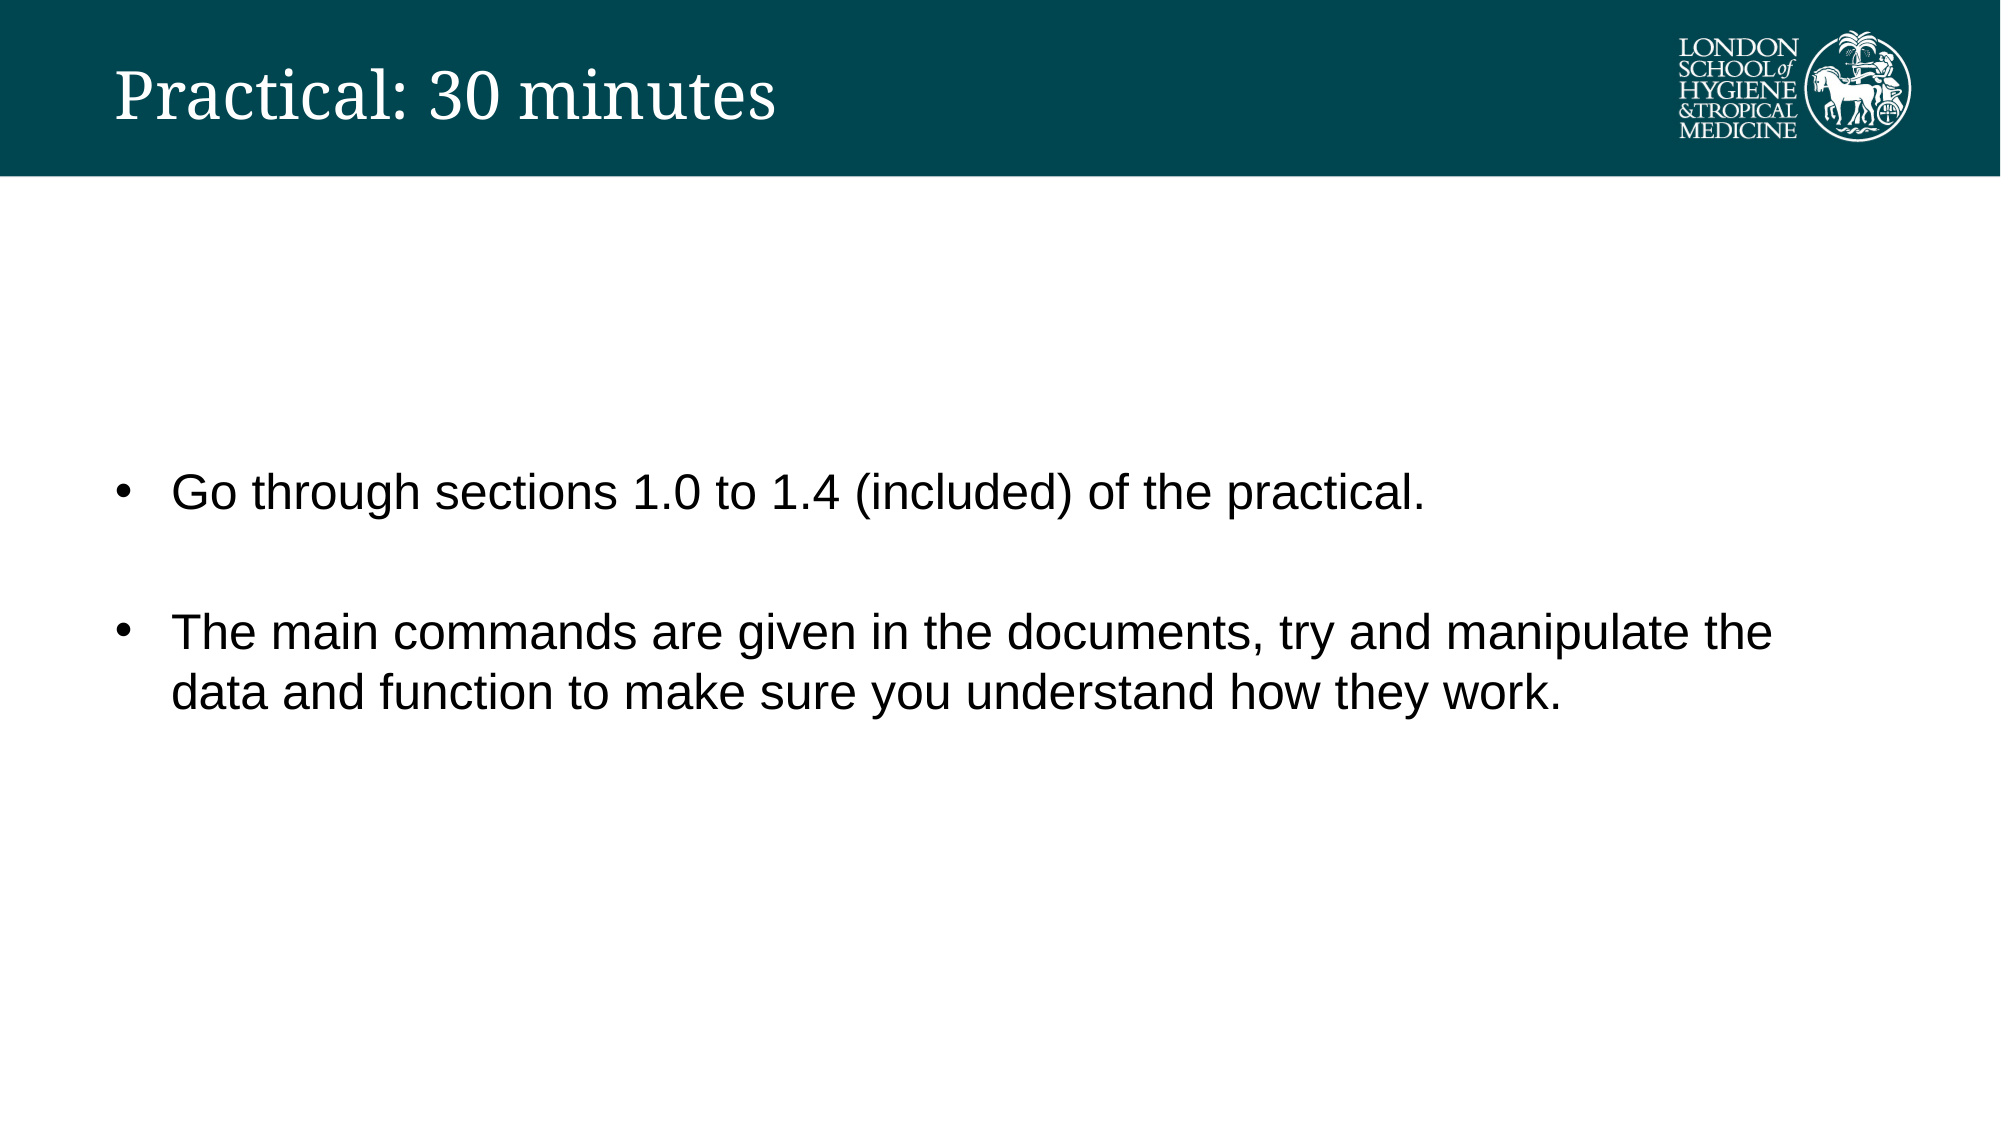

# Practical: 30 minutes

Go through sections 1.0 to 1.4 (included) of the practical.

The main commands are given in the documents, try and manipulate the data and function to make sure you understand how they work.